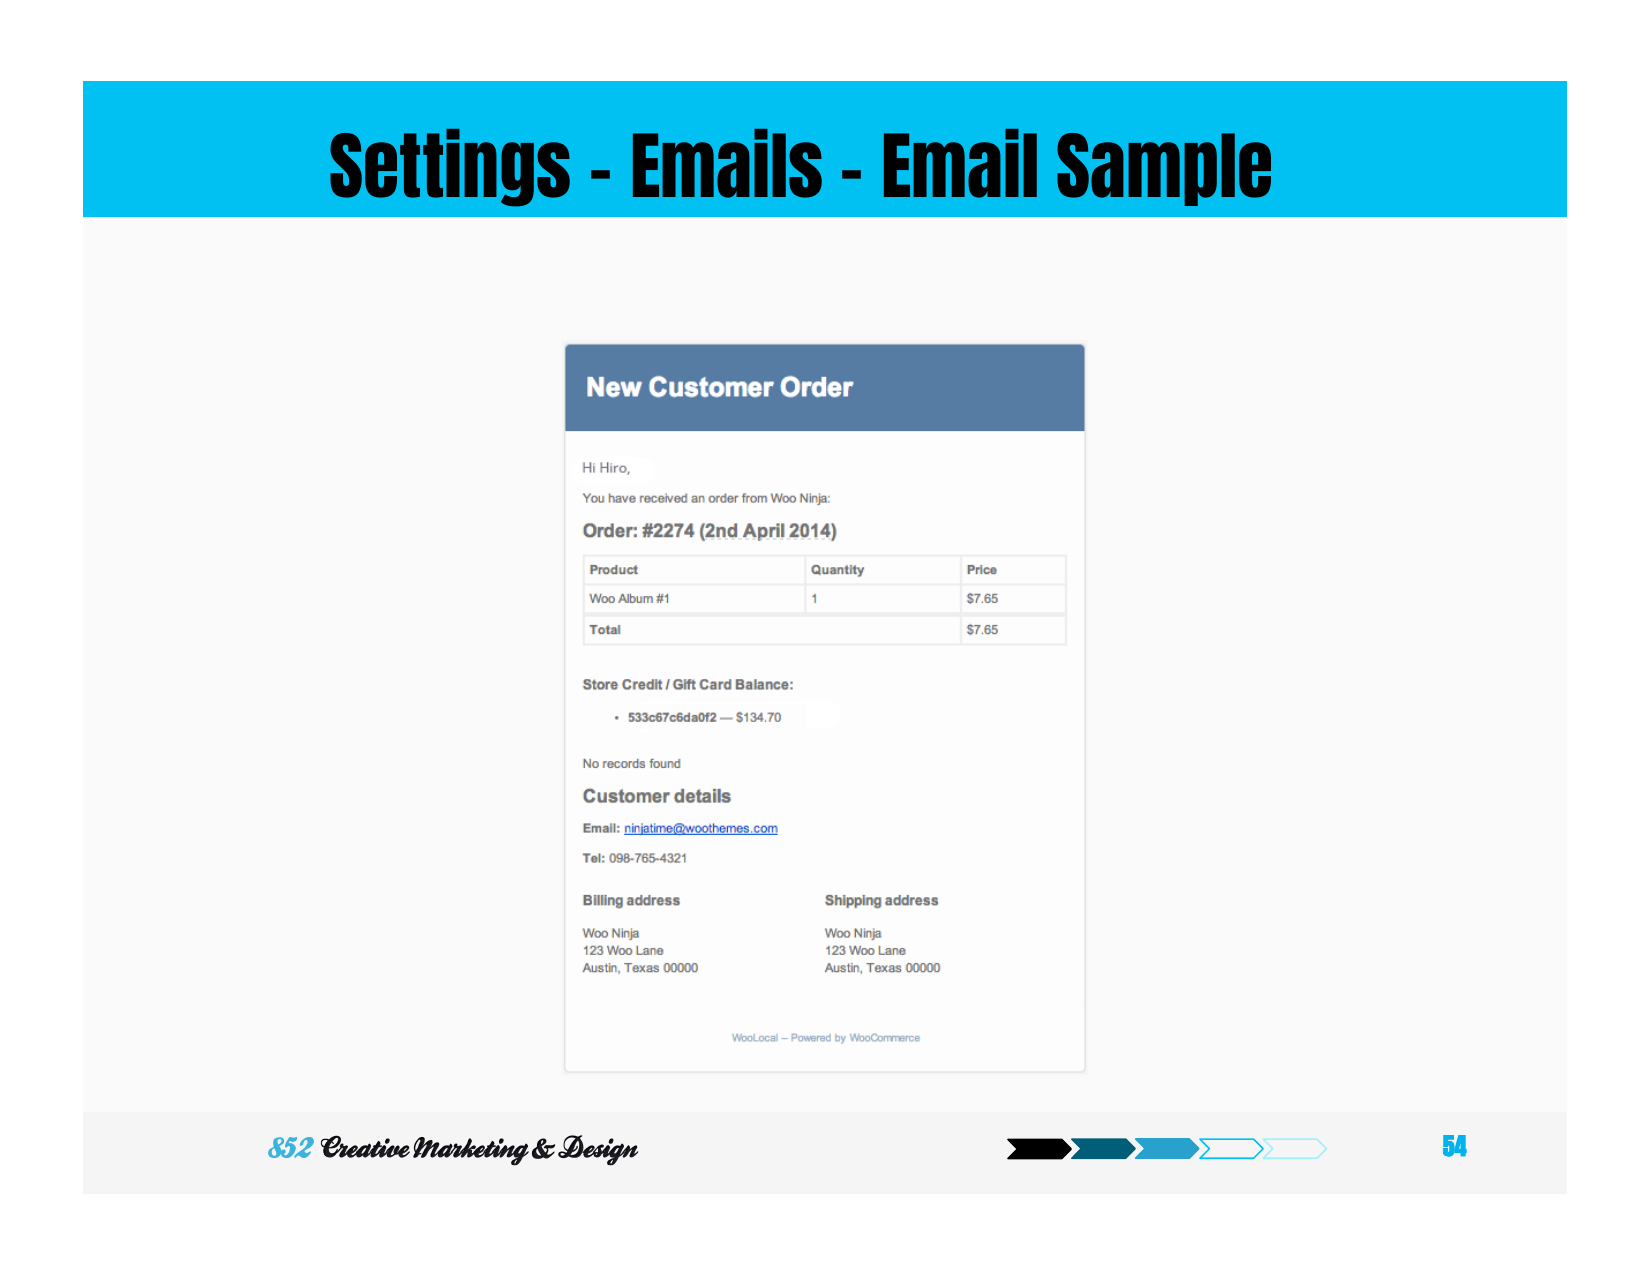

# Settings – Emails – Email Sample

54